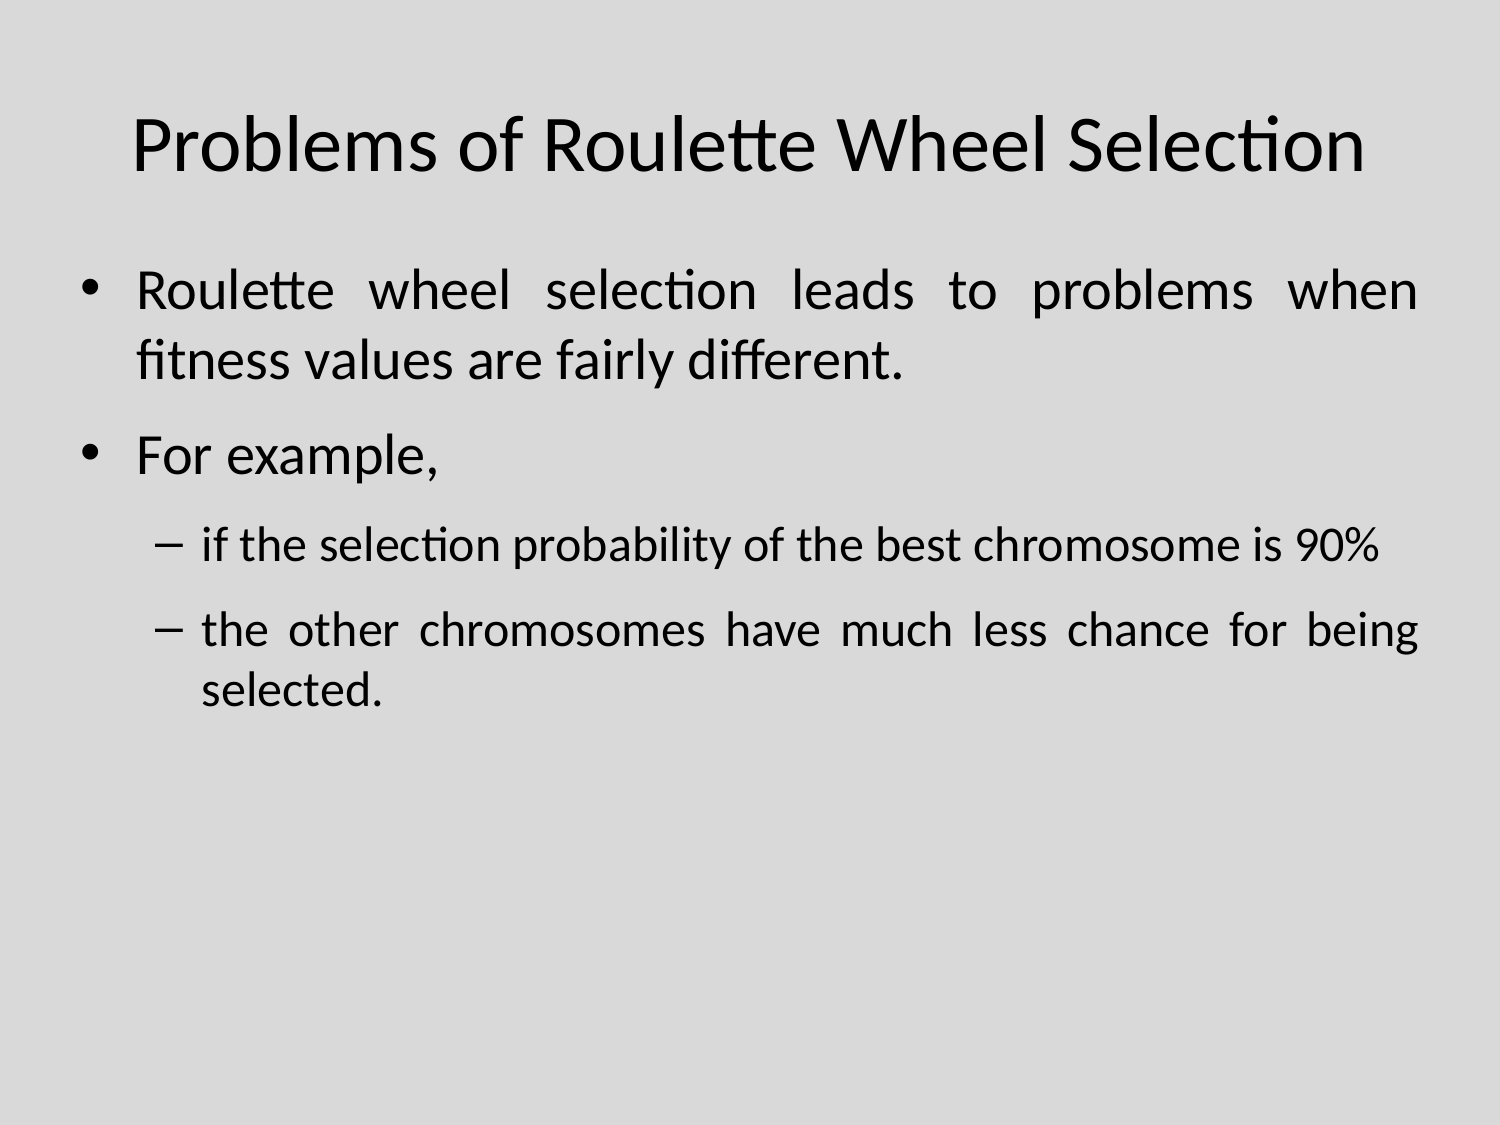

# Problems of Roulette Wheel Selection
Roulette wheel selection leads to problems when fitness values are fairly different.
For example,
if the selection probability of the best chromosome is 90%
the other chromosomes have much less chance for being selected.